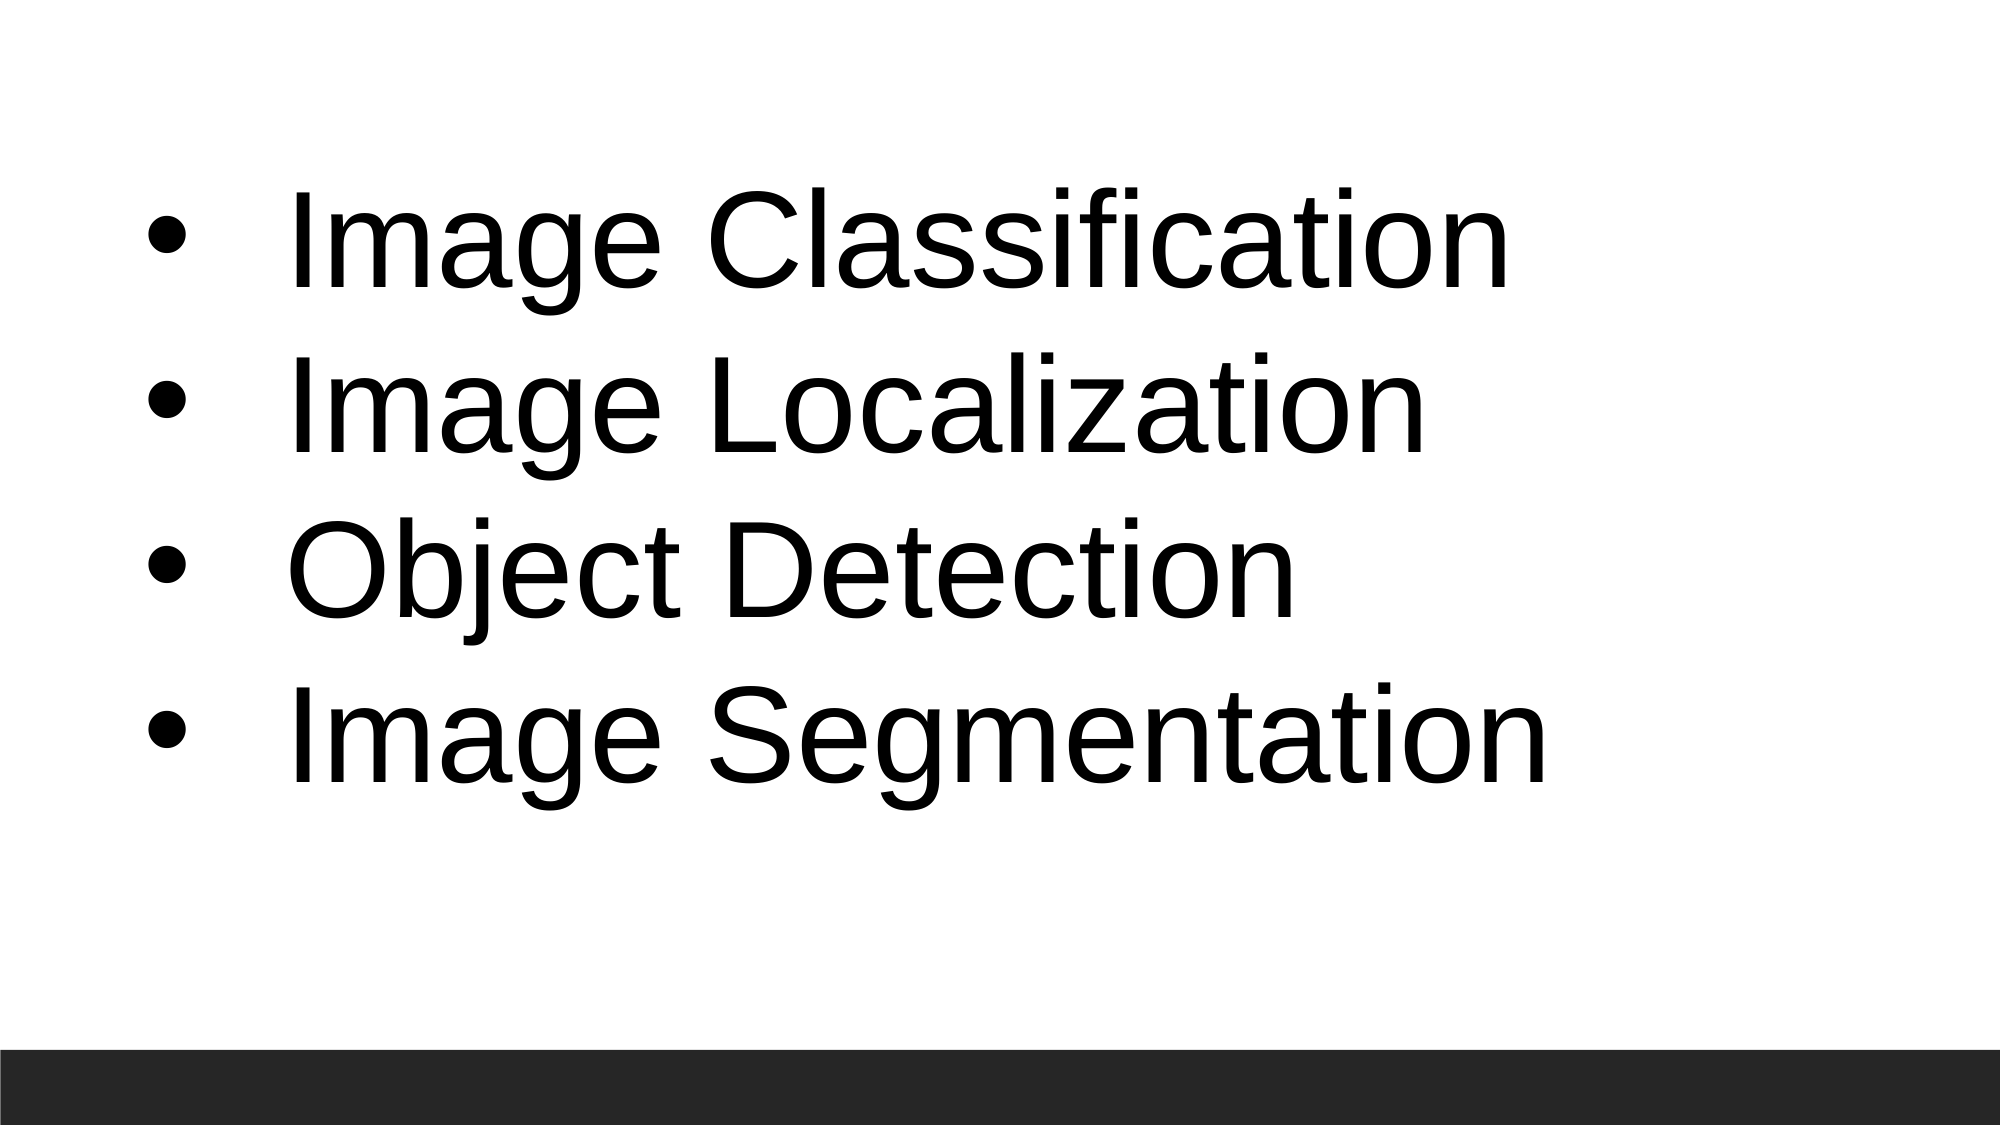

Image Classification
Image Localization
Object Detection
Image Segmentation